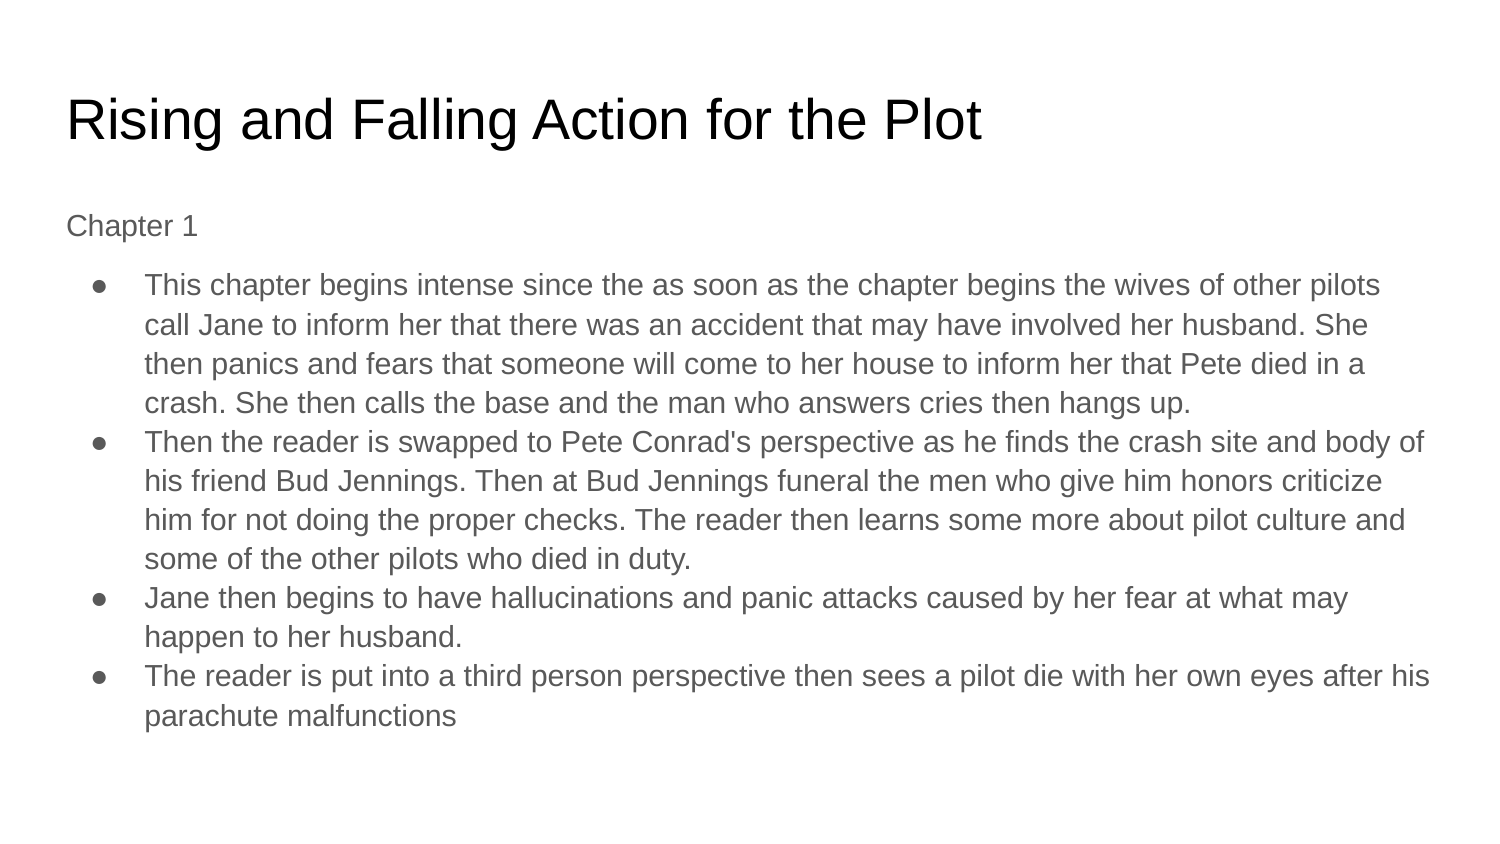

# Rising and Falling Action for the Plot

Chapter 1
This chapter begins intense since the as soon as the chapter begins the wives of other pilots call Jane to inform her that there was an accident that may have involved her husband. She then panics and fears that someone will come to her house to inform her that Pete died in a crash. She then calls the base and the man who answers cries then hangs up.
Then the reader is swapped to Pete Conrad's perspective as he finds the crash site and body of his friend Bud Jennings. Then at Bud Jennings funeral the men who give him honors criticize him for not doing the proper checks. The reader then learns some more about pilot culture and some of the other pilots who died in duty.
Jane then begins to have hallucinations and panic attacks caused by her fear at what may happen to her husband.
The reader is put into a third person perspective then sees a pilot die with her own eyes after his parachute malfunctions